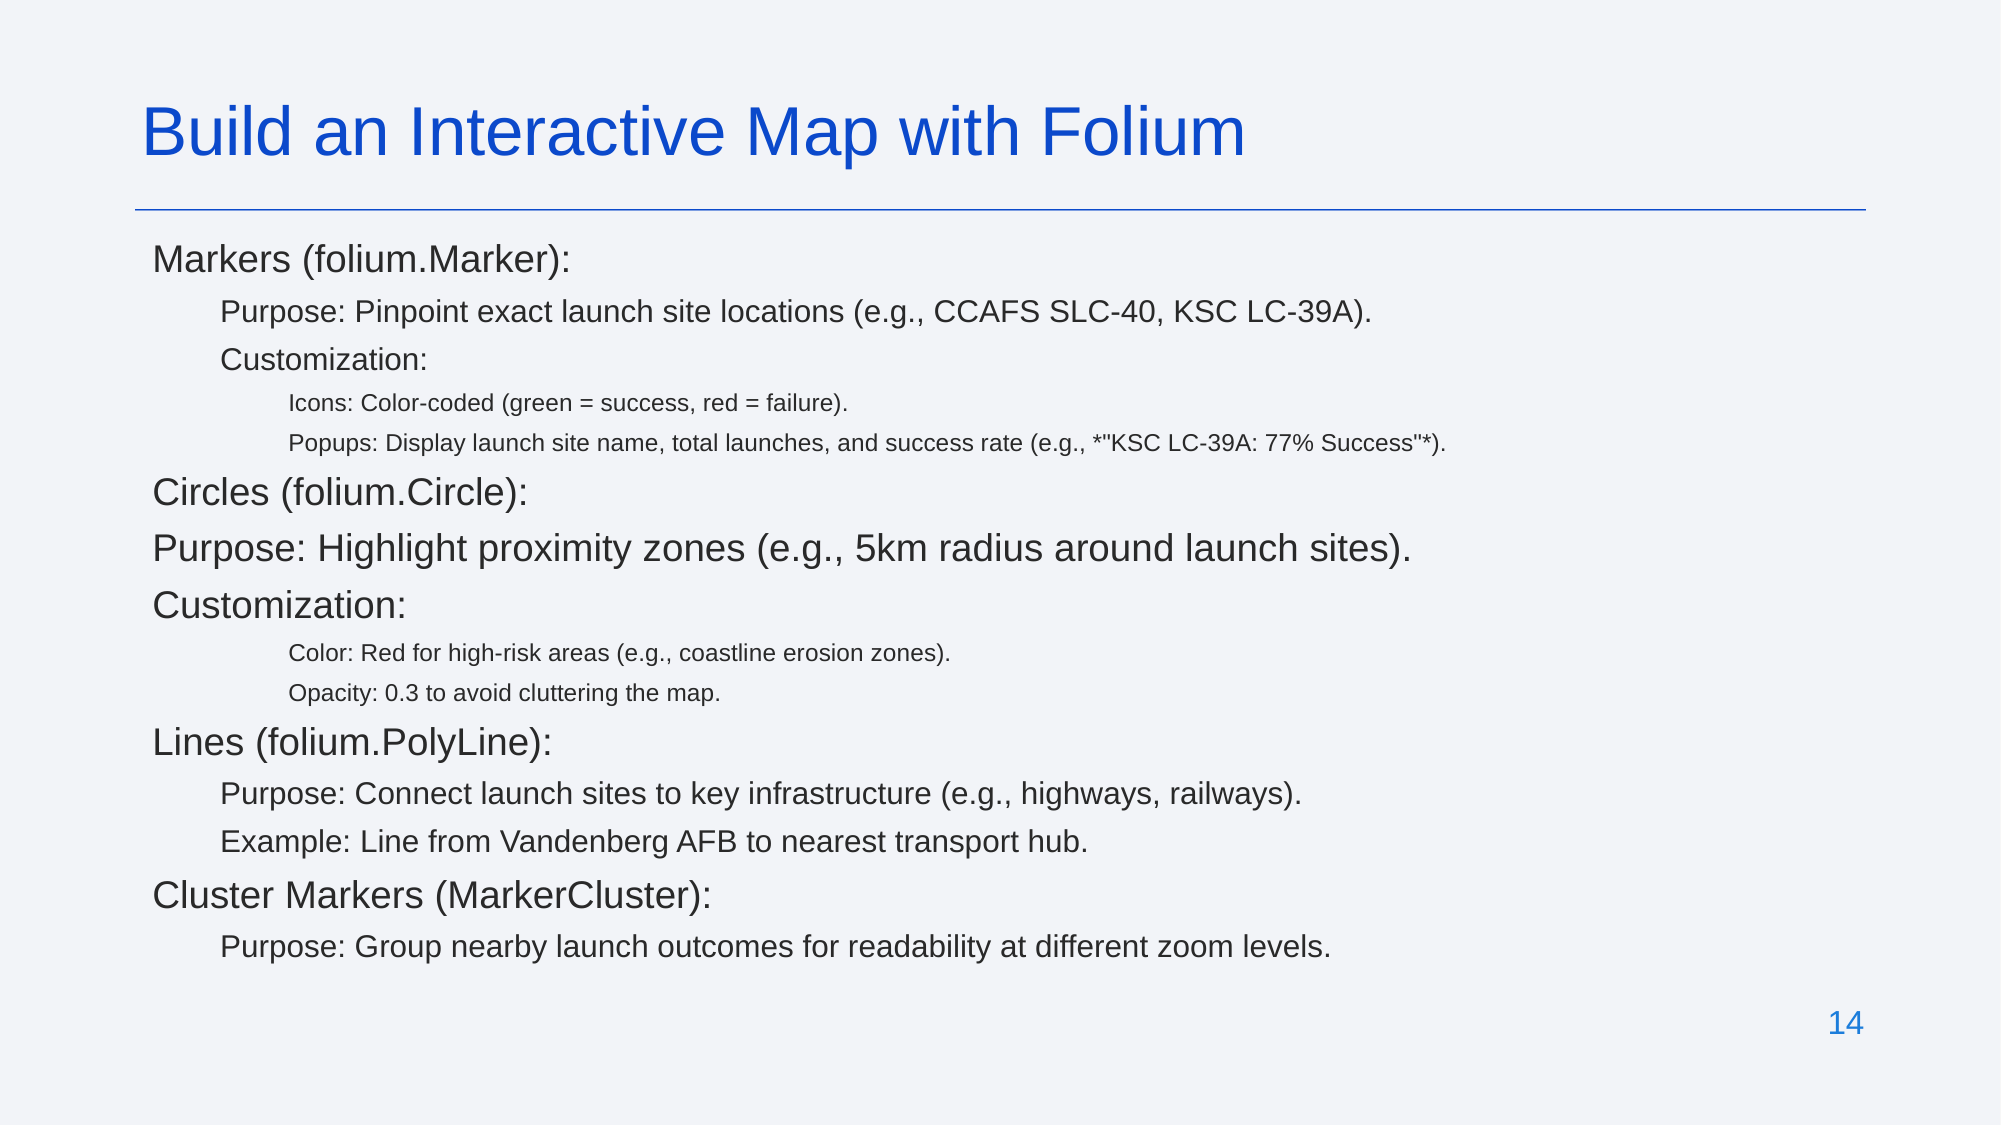

Build an Interactive Map with Folium
Markers (folium.Marker):
Purpose: Pinpoint exact launch site locations (e.g., CCAFS SLC-40, KSC LC-39A).
Customization:
Icons: Color-coded (green = success, red = failure).
Popups: Display launch site name, total launches, and success rate (e.g., *"KSC LC-39A: 77% Success"*).
Circles (folium.Circle):
Purpose: Highlight proximity zones (e.g., 5km radius around launch sites).
Customization:
Color: Red for high-risk areas (e.g., coastline erosion zones).
Opacity: 0.3 to avoid cluttering the map.
Lines (folium.PolyLine):
Purpose: Connect launch sites to key infrastructure (e.g., highways, railways).
Example: Line from Vandenberg AFB to nearest transport hub.
Cluster Markers (MarkerCluster):
Purpose: Group nearby launch outcomes for readability at different zoom levels.

14